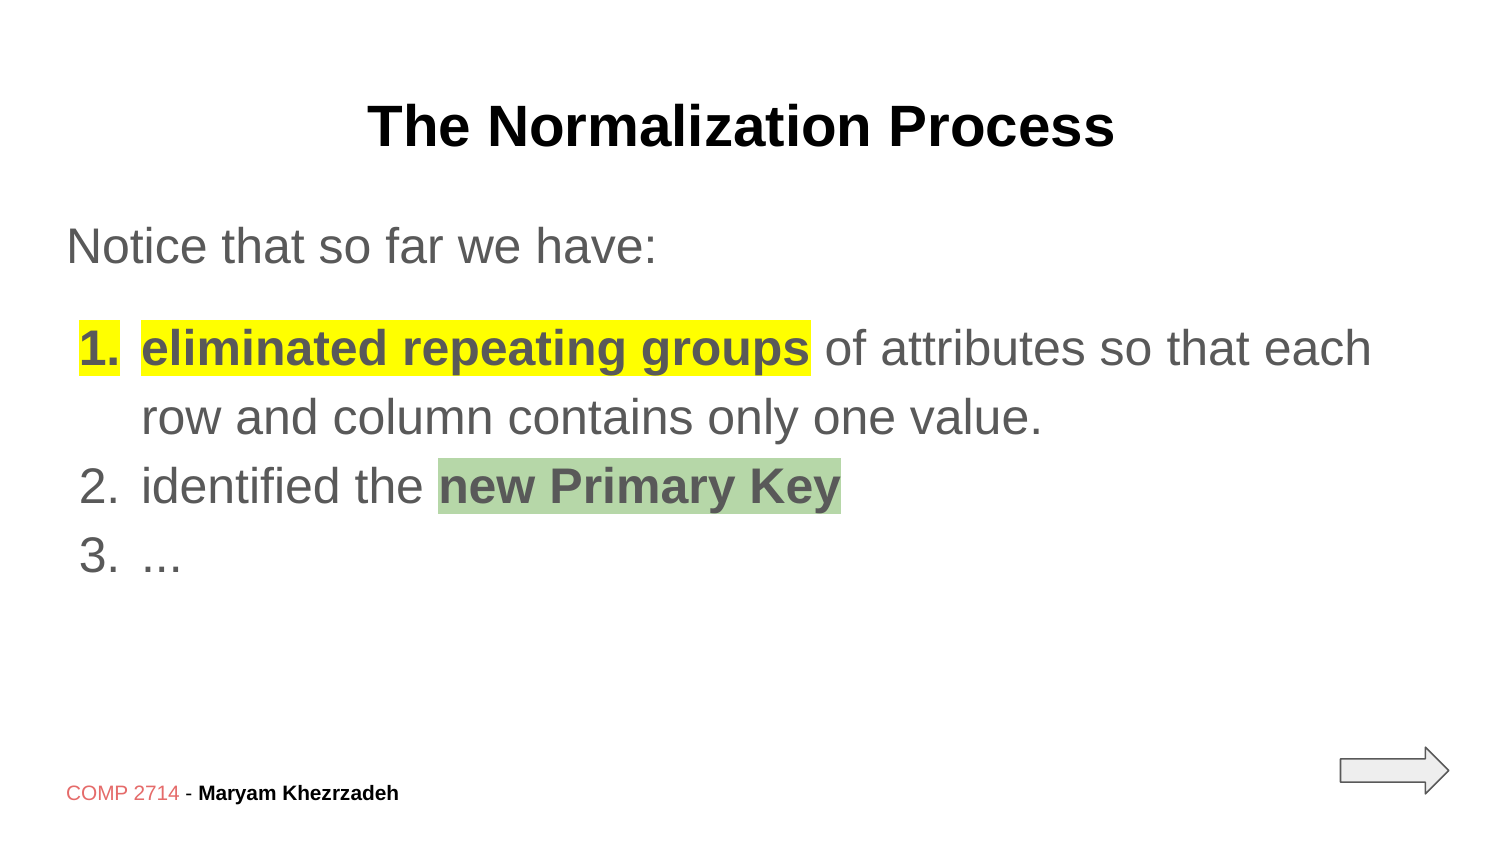

# The Normalization Process
Notice that so far we have:
eliminated repeating groups of attributes so that each row and column contains only one value.
identified the new Primary Key
...